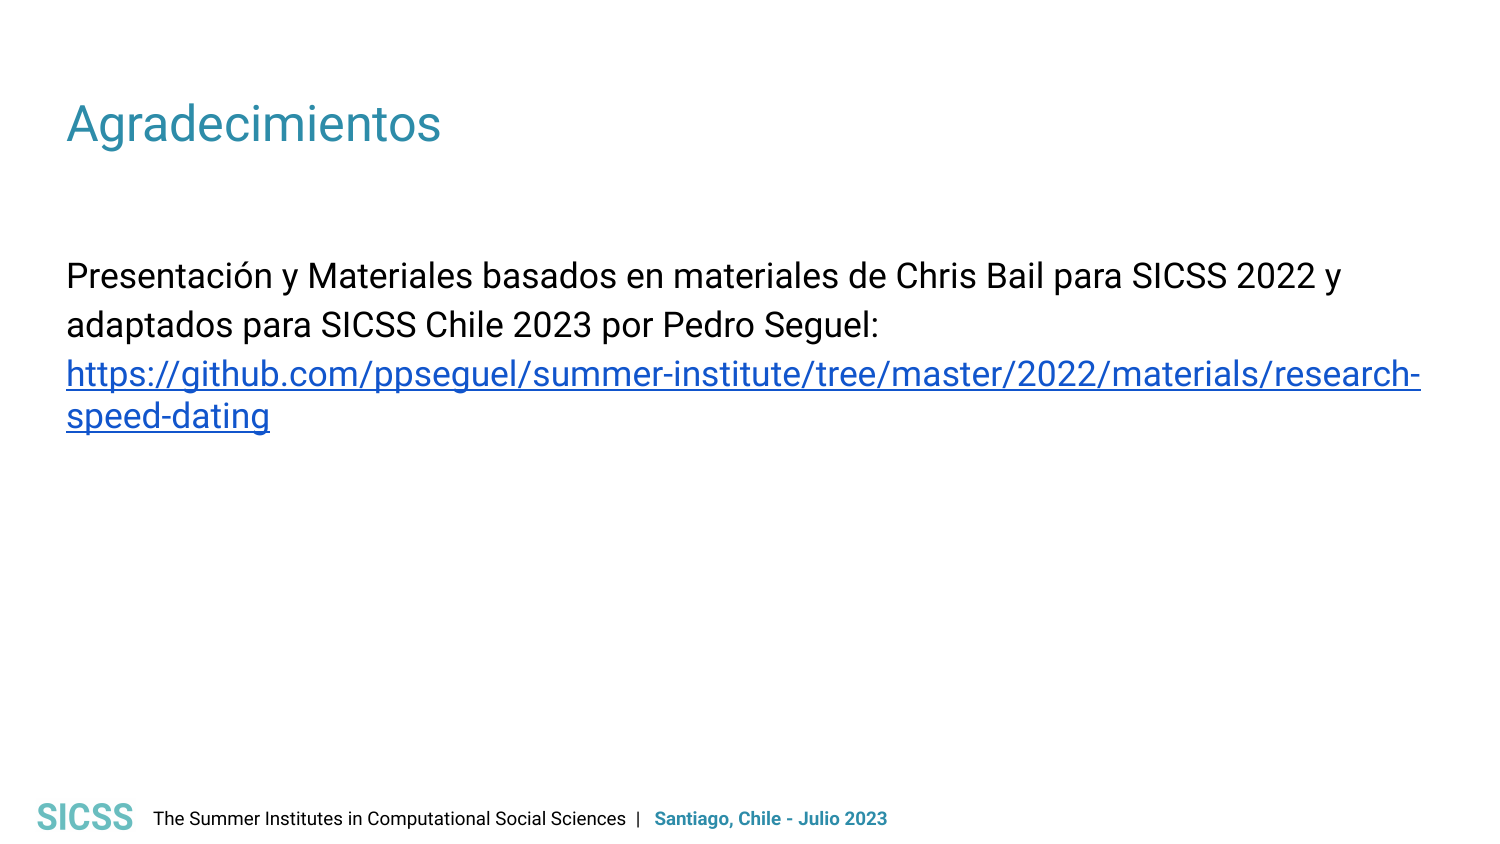

# Agradecimientos

Presentación y Materiales basados en materiales de Chris Bail para SICSS 2022 y adaptados para SICSS Chile 2023 por Pedro Seguel: https://github.com/ppseguel/summer-institute/tree/master/2022/materials/research-speed-dating